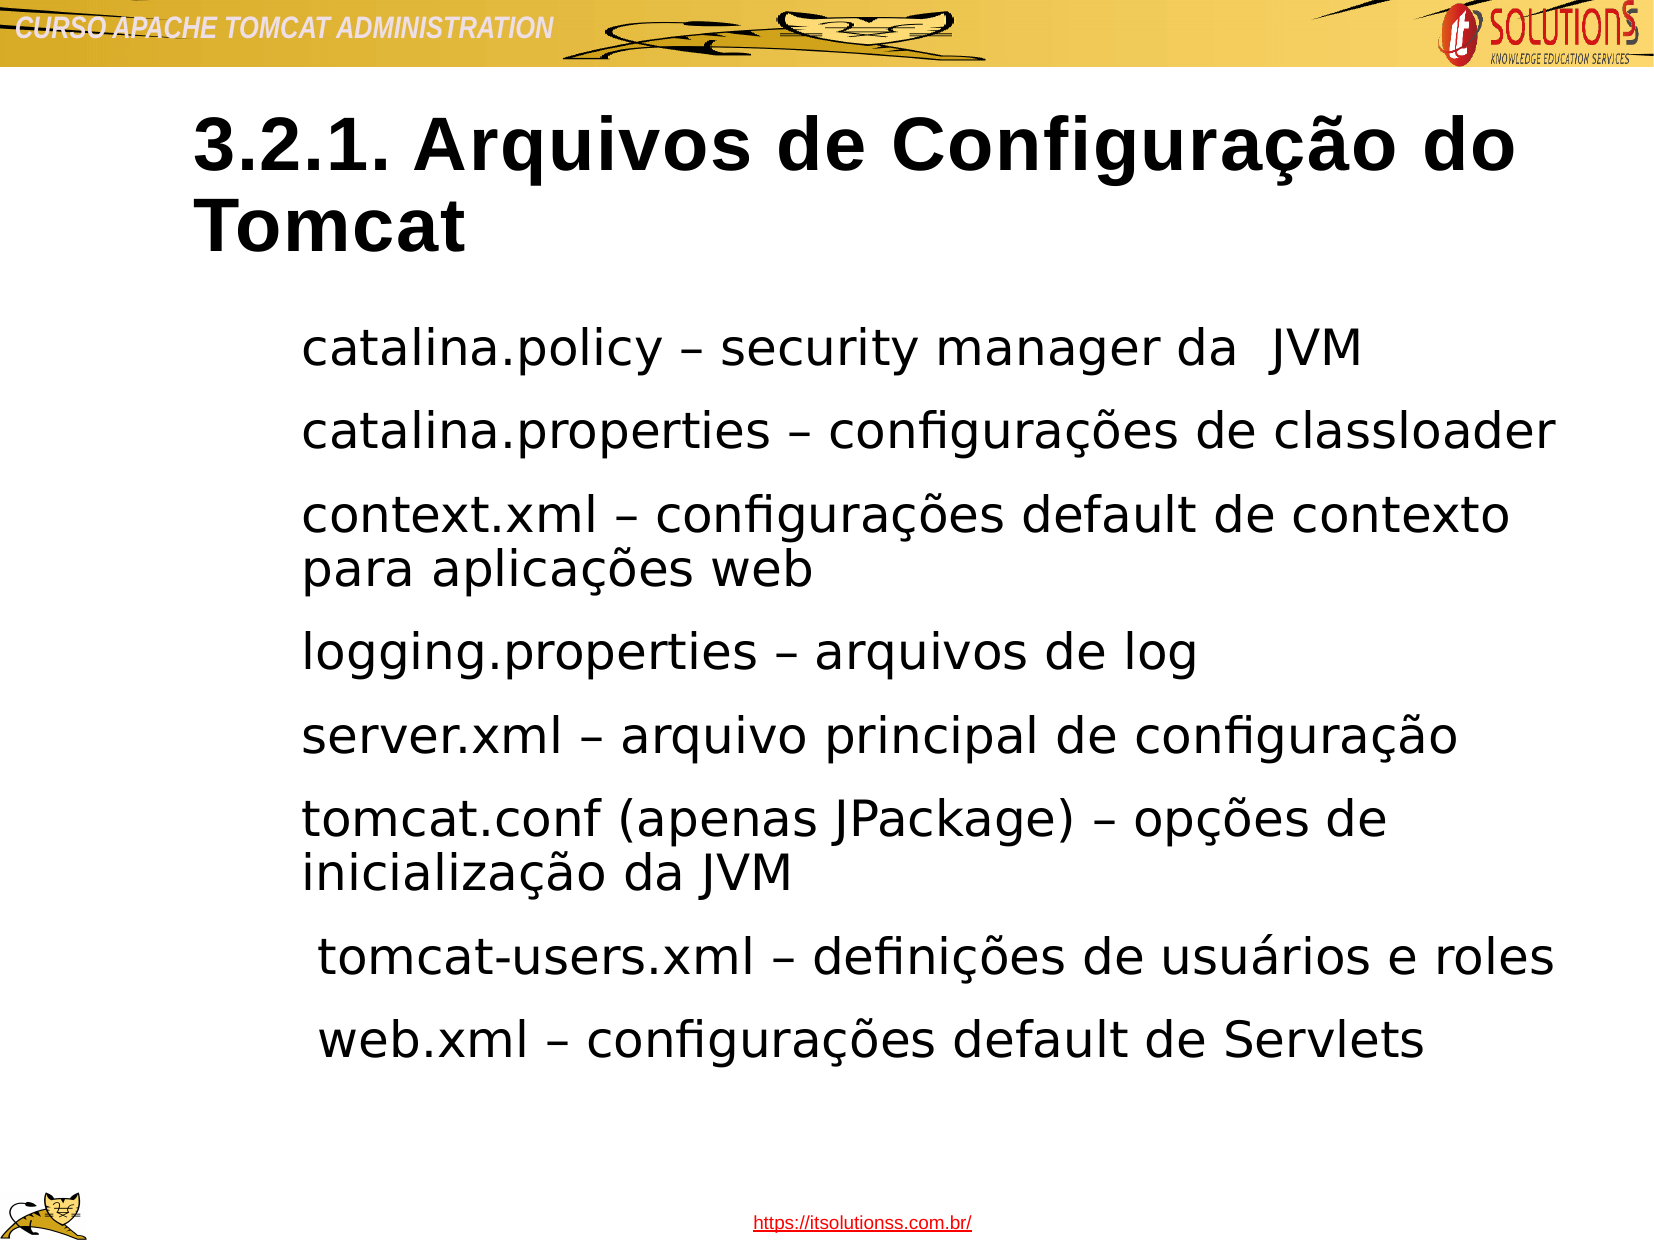

3.2.1. Arquivos de Configuração do Tomcat
catalina.policy – security manager da  JVM
catalina.properties – configurações de classloader
context.xml – configurações default de contexto para aplicações web
logging.properties – arquivos de log
server.xml – arquivo principal de configuração
tomcat.conf (apenas JPackage) – opções de inicialização da JVM
 tomcat-users.xml – definições de usuários e roles
 web.xml – configurações default de Servlets